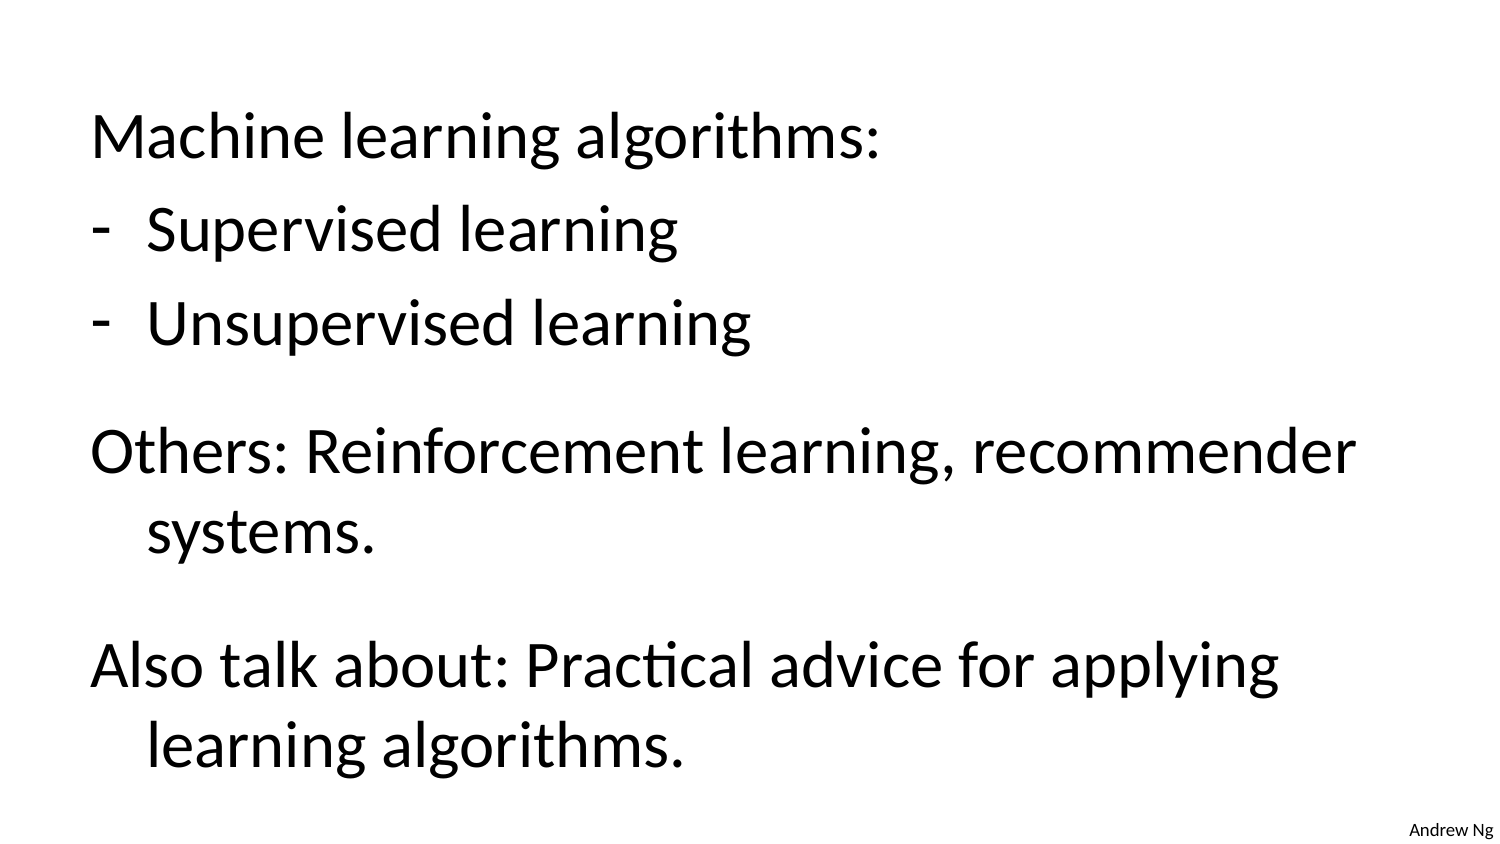

Machine learning algorithms:
Supervised learning
Unsupervised learning

Others: Reinforcement learning, recommender systems.

Also talk about: Practical advice for applying learning algorithms.